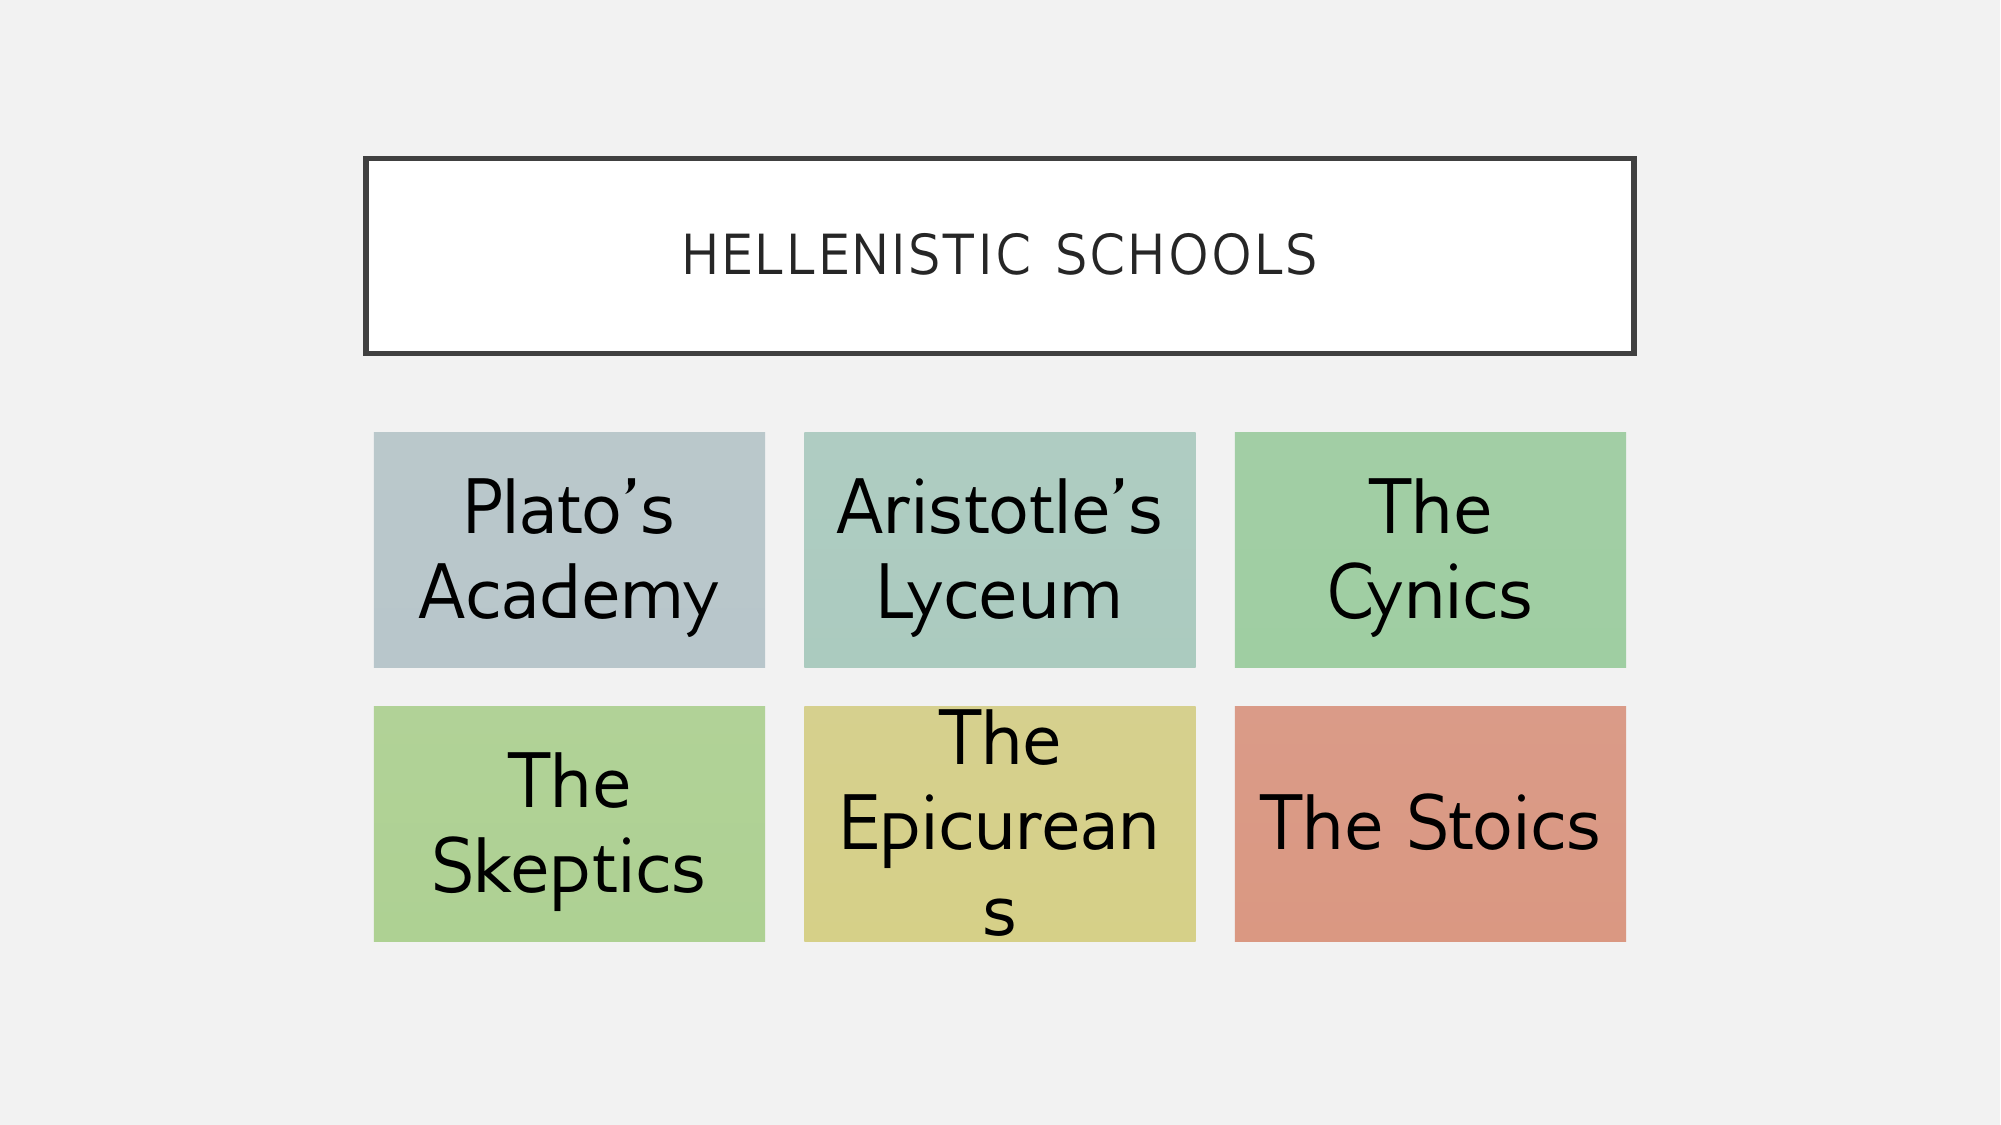

# Hellenistic schools
Plato’s Academy
Aristotle’s Lyceum
The Cynics
The Skeptics
The Epicureans
The Stoics